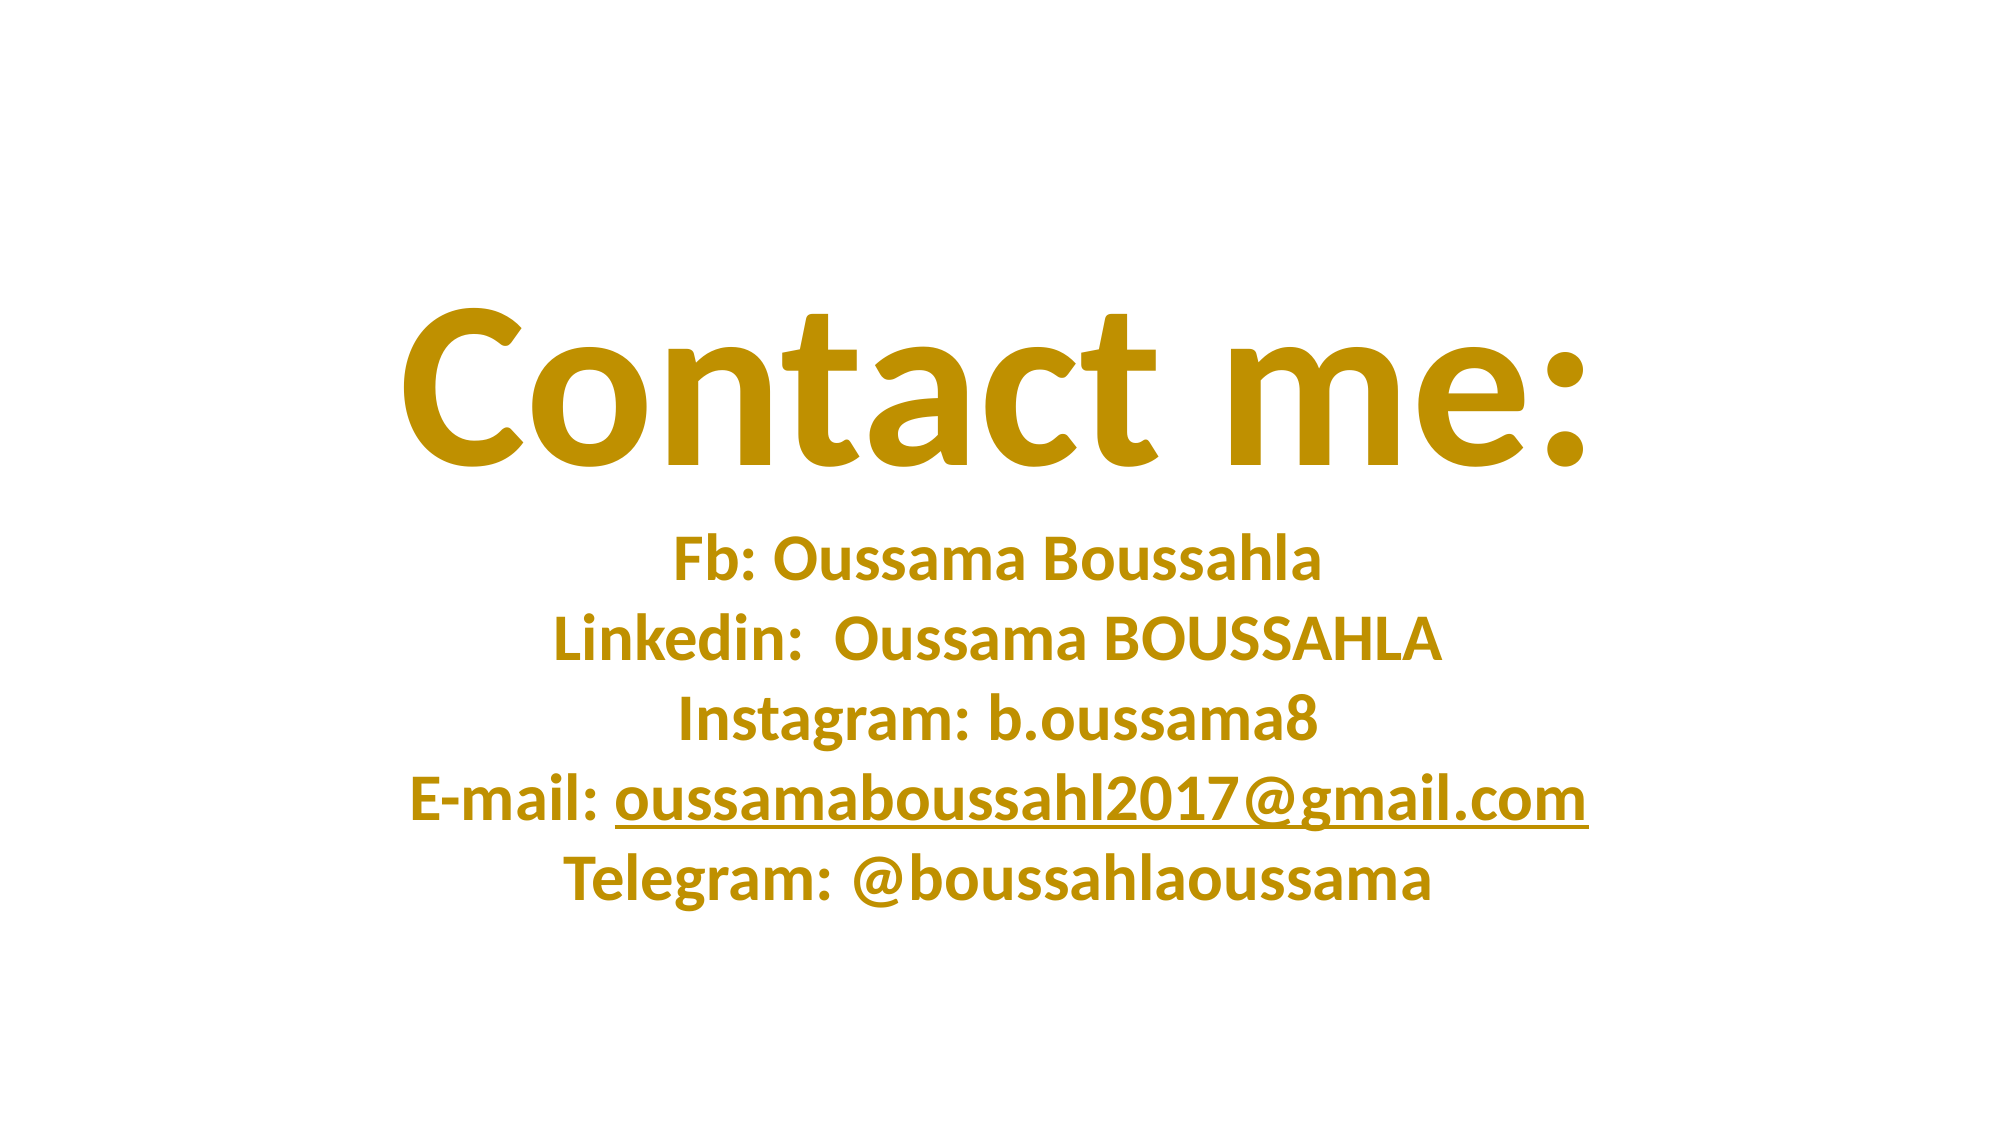

Contact me:
Fb: Oussama Boussahla
Linkedin:  Oussama BOUSSAHLA
Instagram: b.oussama8
E-mail: oussamaboussahl2017@gmail.com
Telegram: @boussahlaoussama